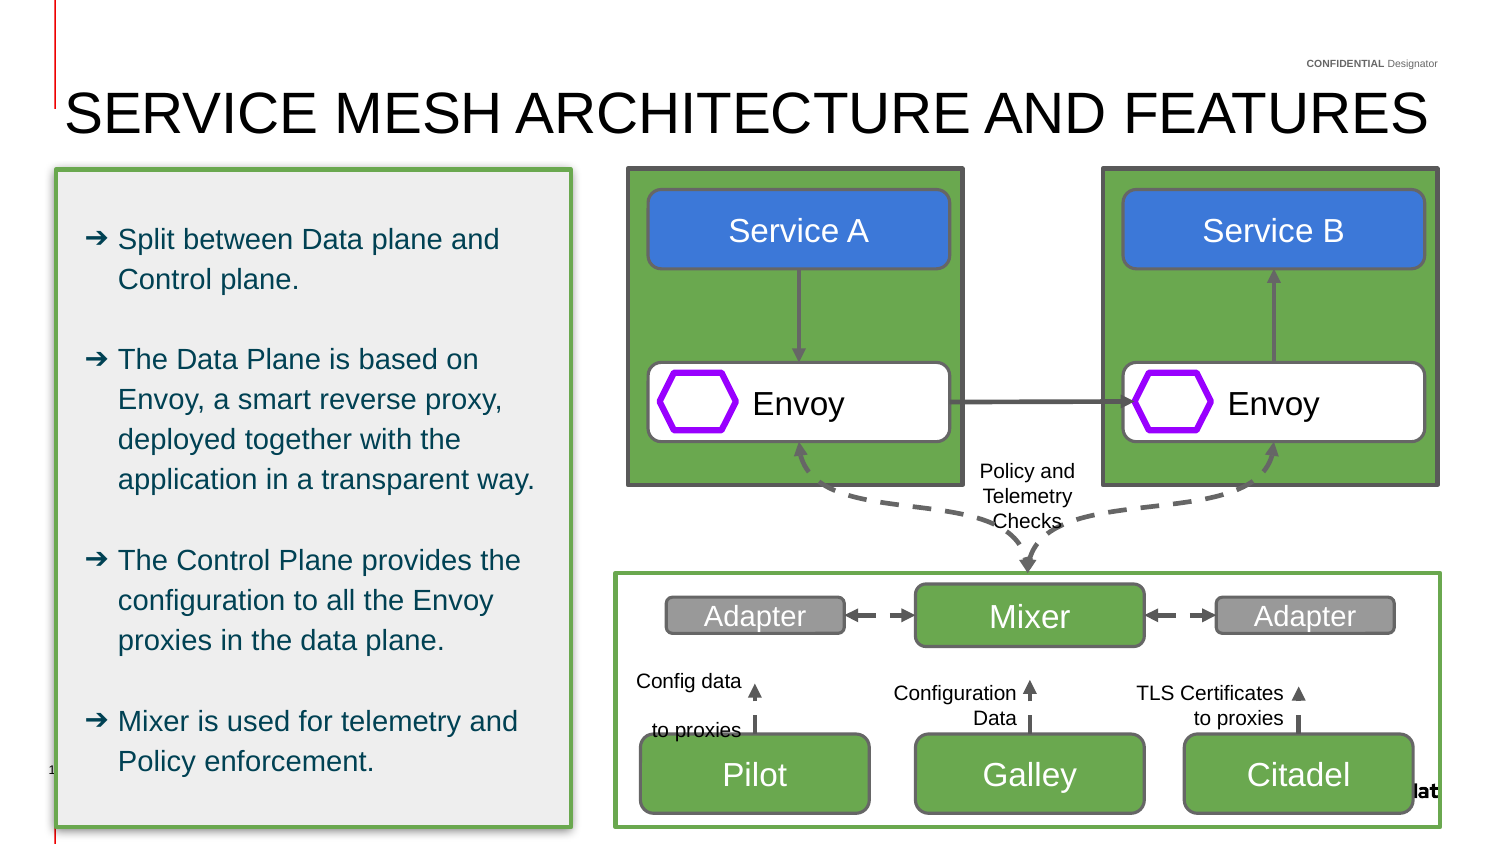

# SERVICE MESH ARCHITECTURE AND FEATURES

Split between Data plane and Control plane.

The Data Plane is based on Envoy, a smart reverse proxy, deployed together with the application in a transparent way.

The Control Plane provides the configuration to all the Envoy proxies in the data plane.

Mixer is used for telemetry and Policy enforcement.

Service A
Service B
Envoy

Envoy

Policy and Telemetry Checks
Istio
Control Plane
Mixer
Adapter
Adapter
Config data
to proxies
Configuration Data
TLS Certificates to proxies
Pilot
Galley
Citadel
11